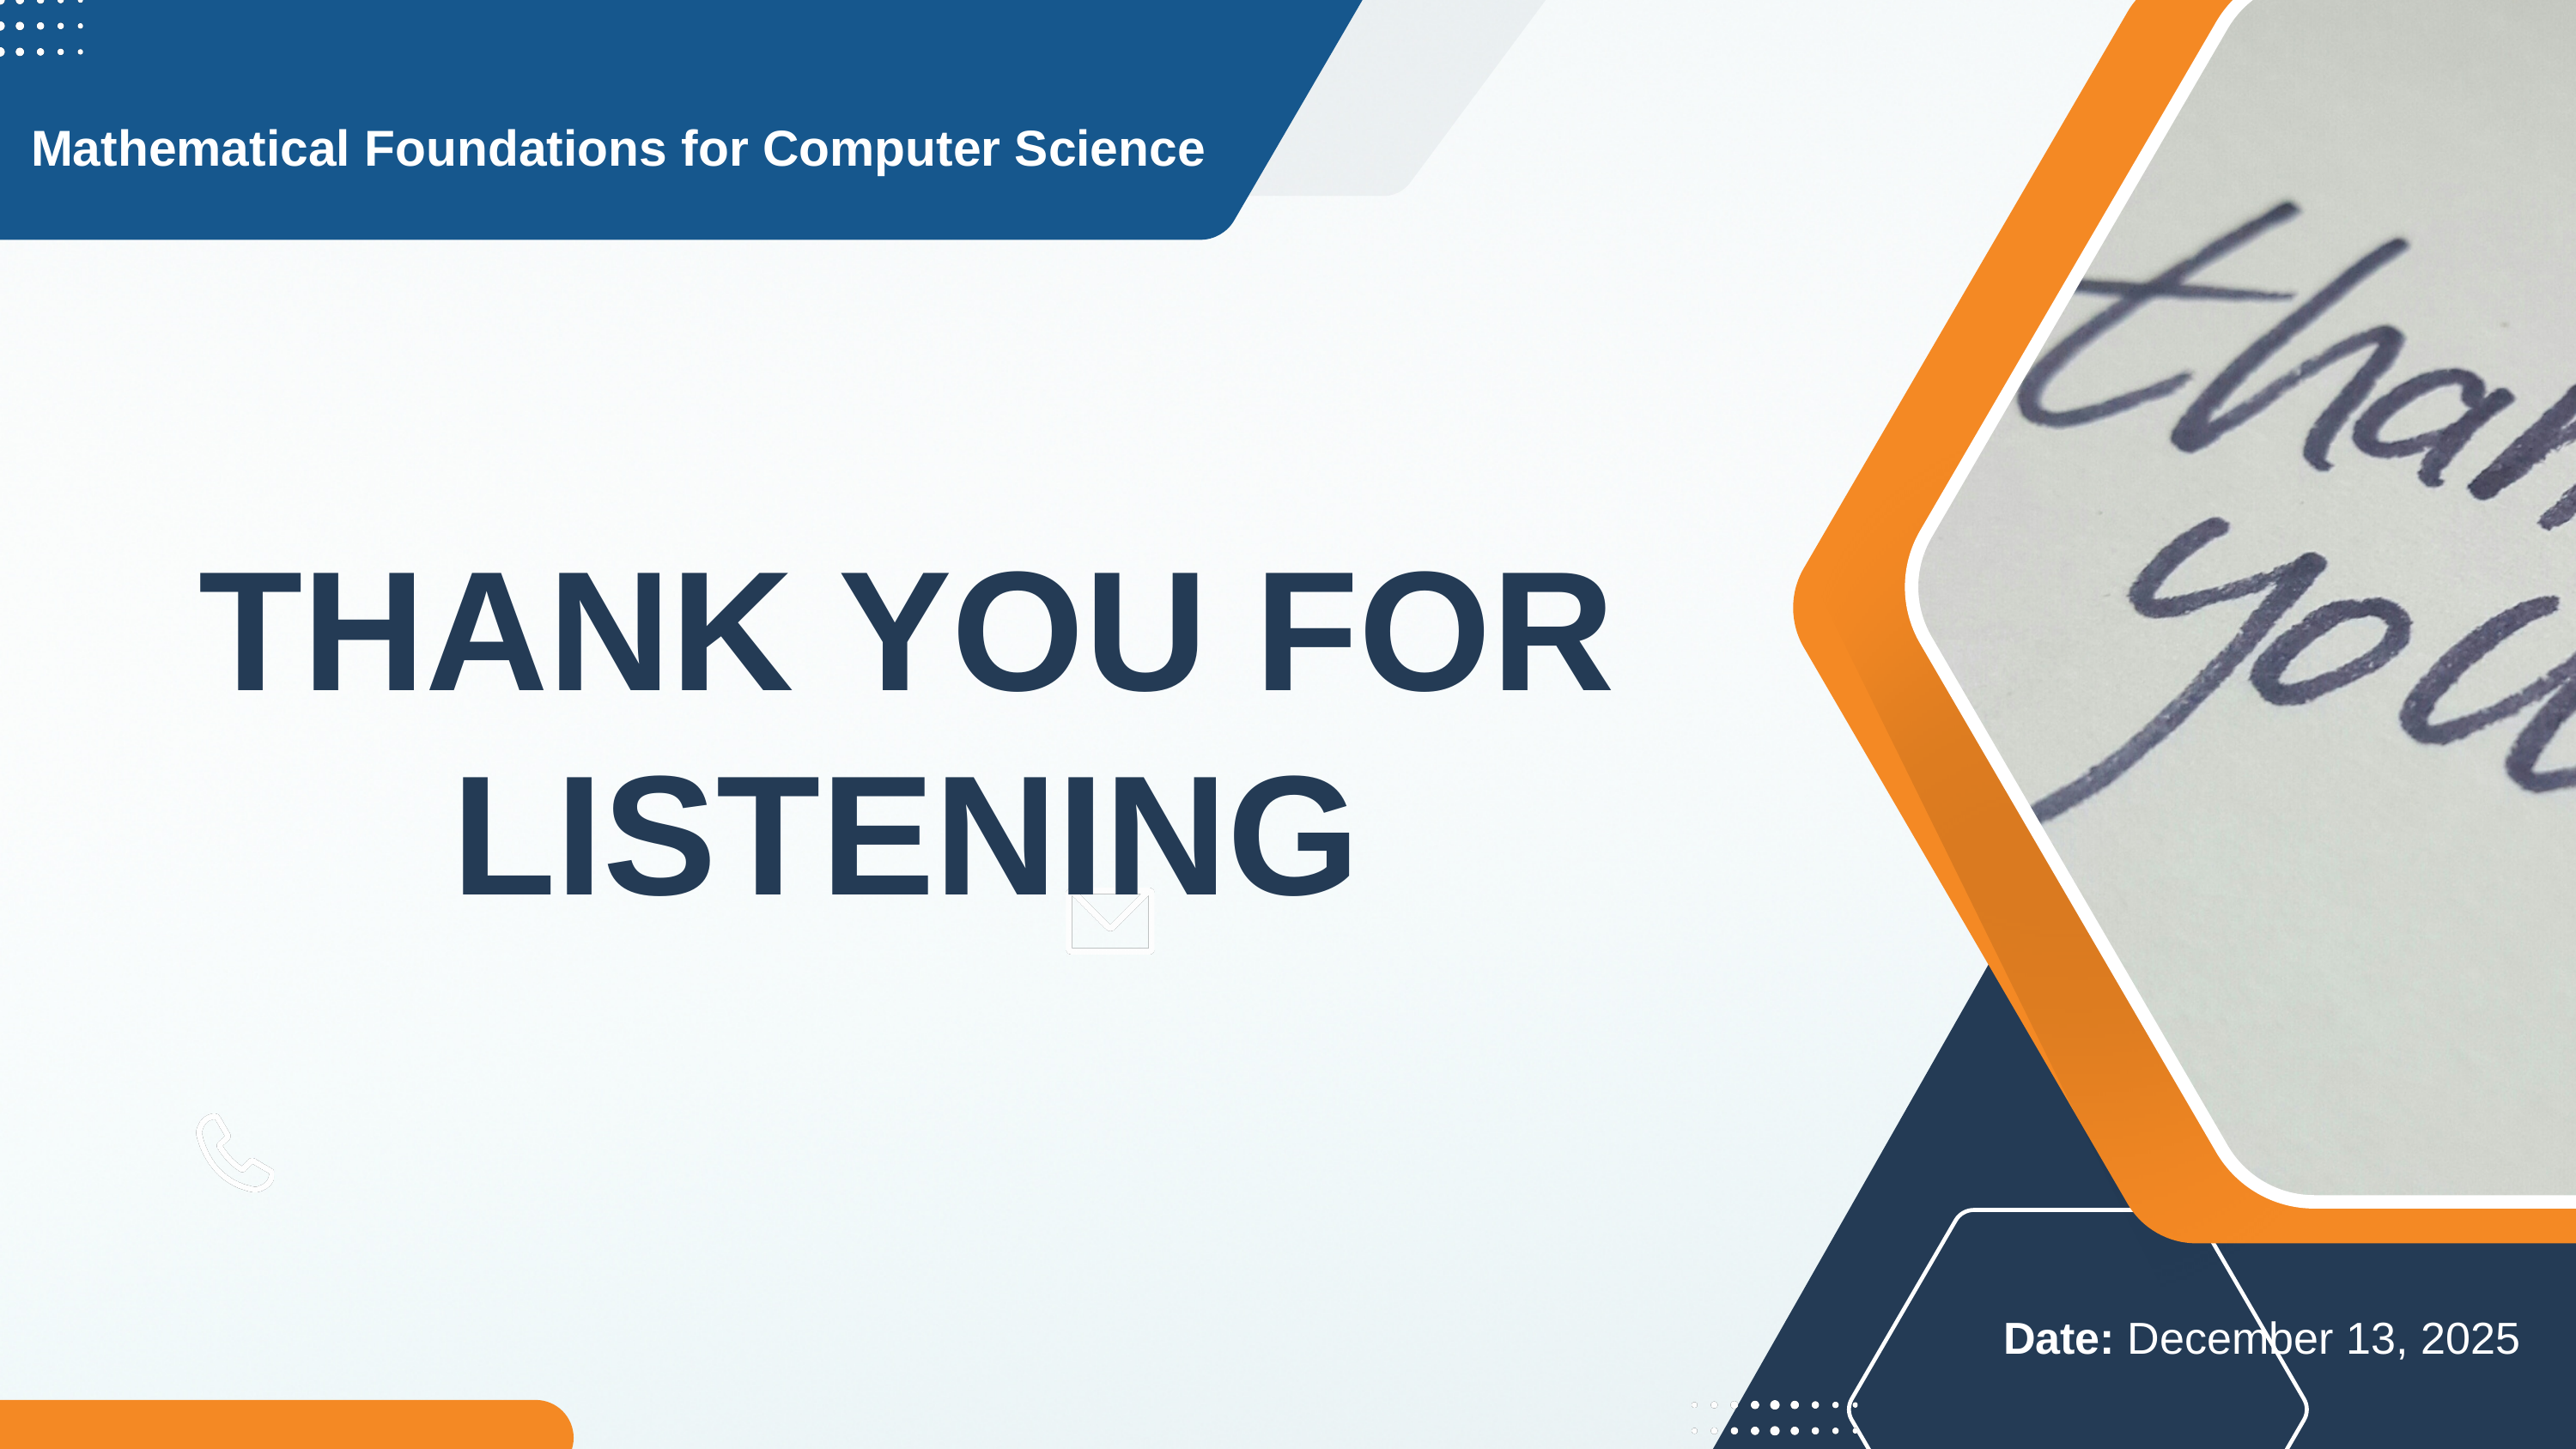

Mathematical Foundations for Computer Science

THANK YOU FOR LISTENING

Date: December 13, 2025